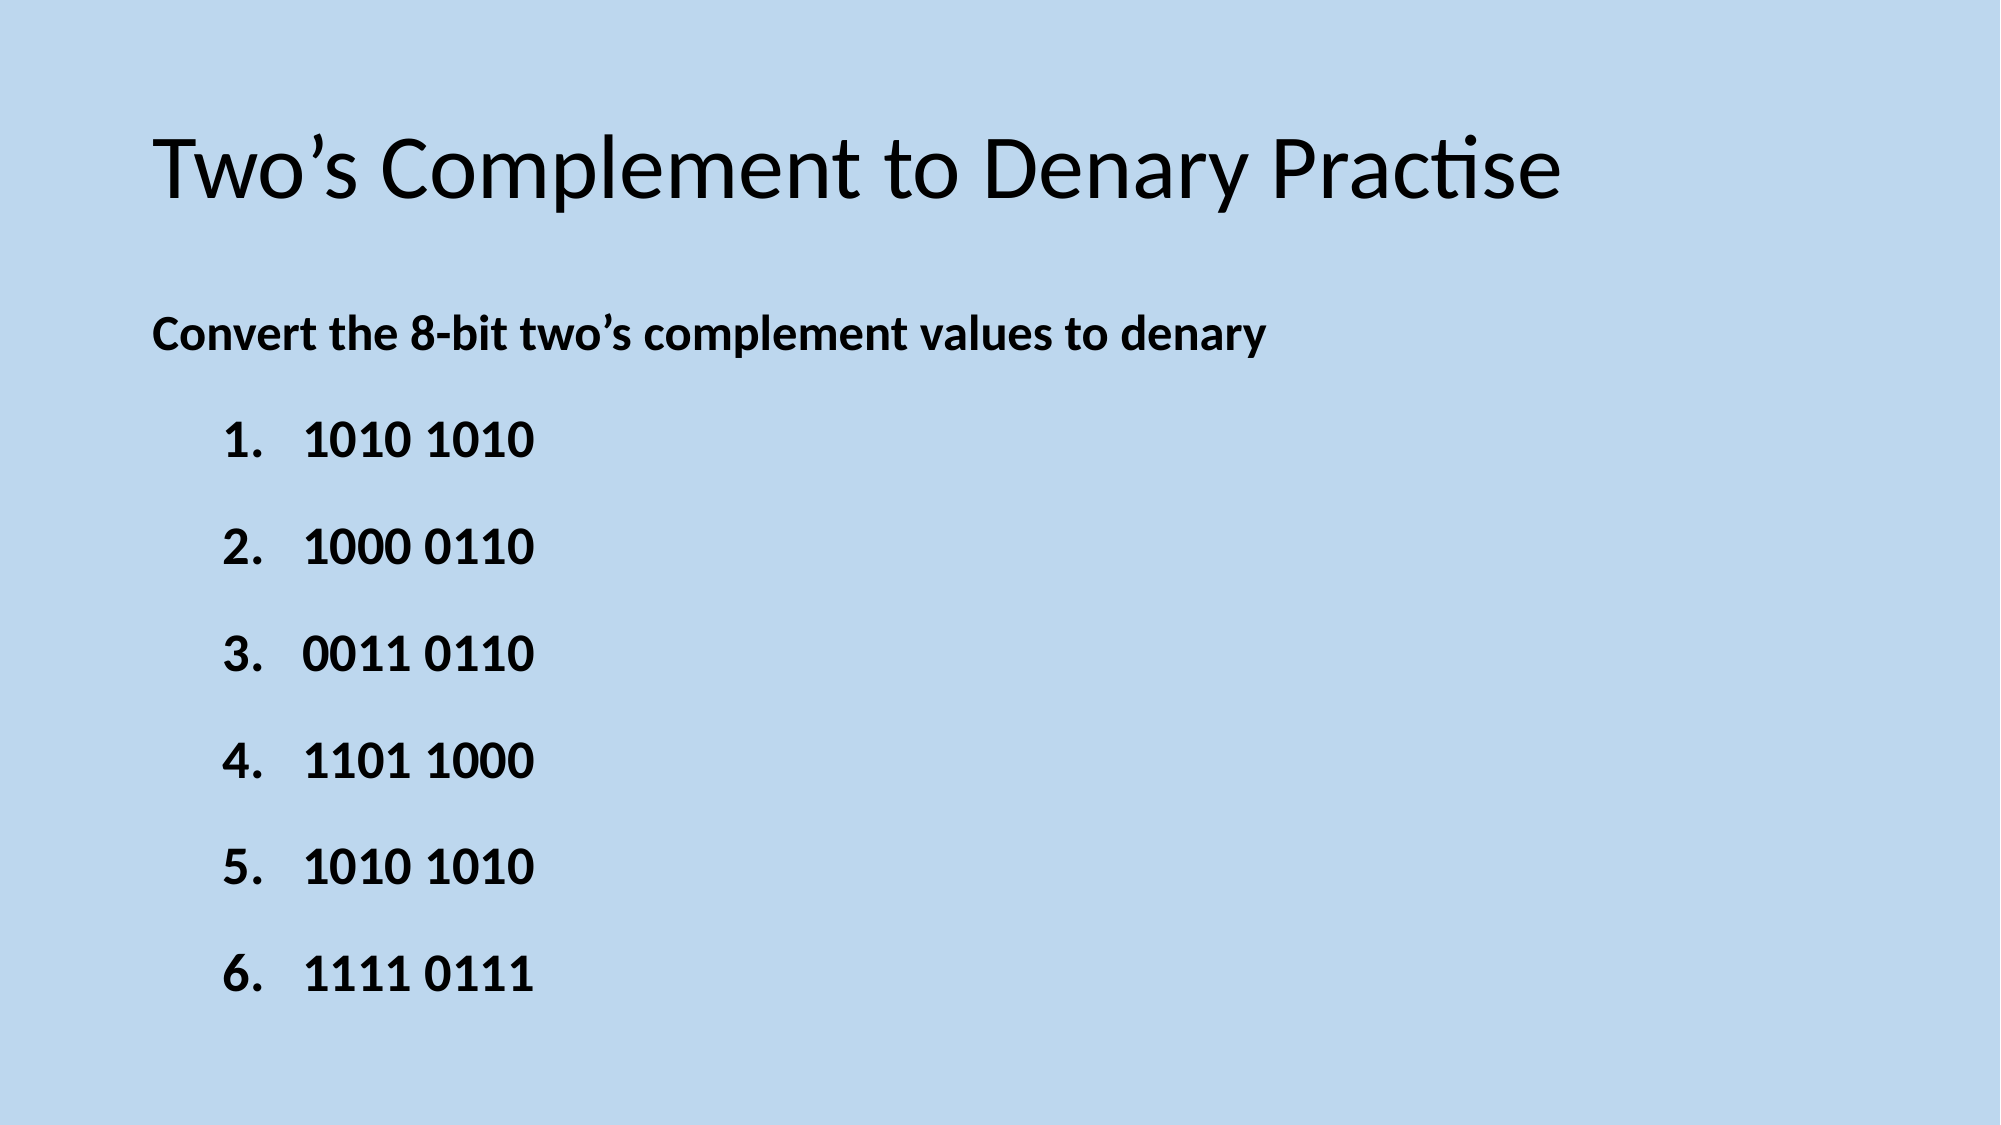

# Two’s Complement to Denary Practise
Convert the 8-bit two’s complement values to denary
1010 1010
1000 0110
0011 0110
1101 1000
1010 1010
1111 0111